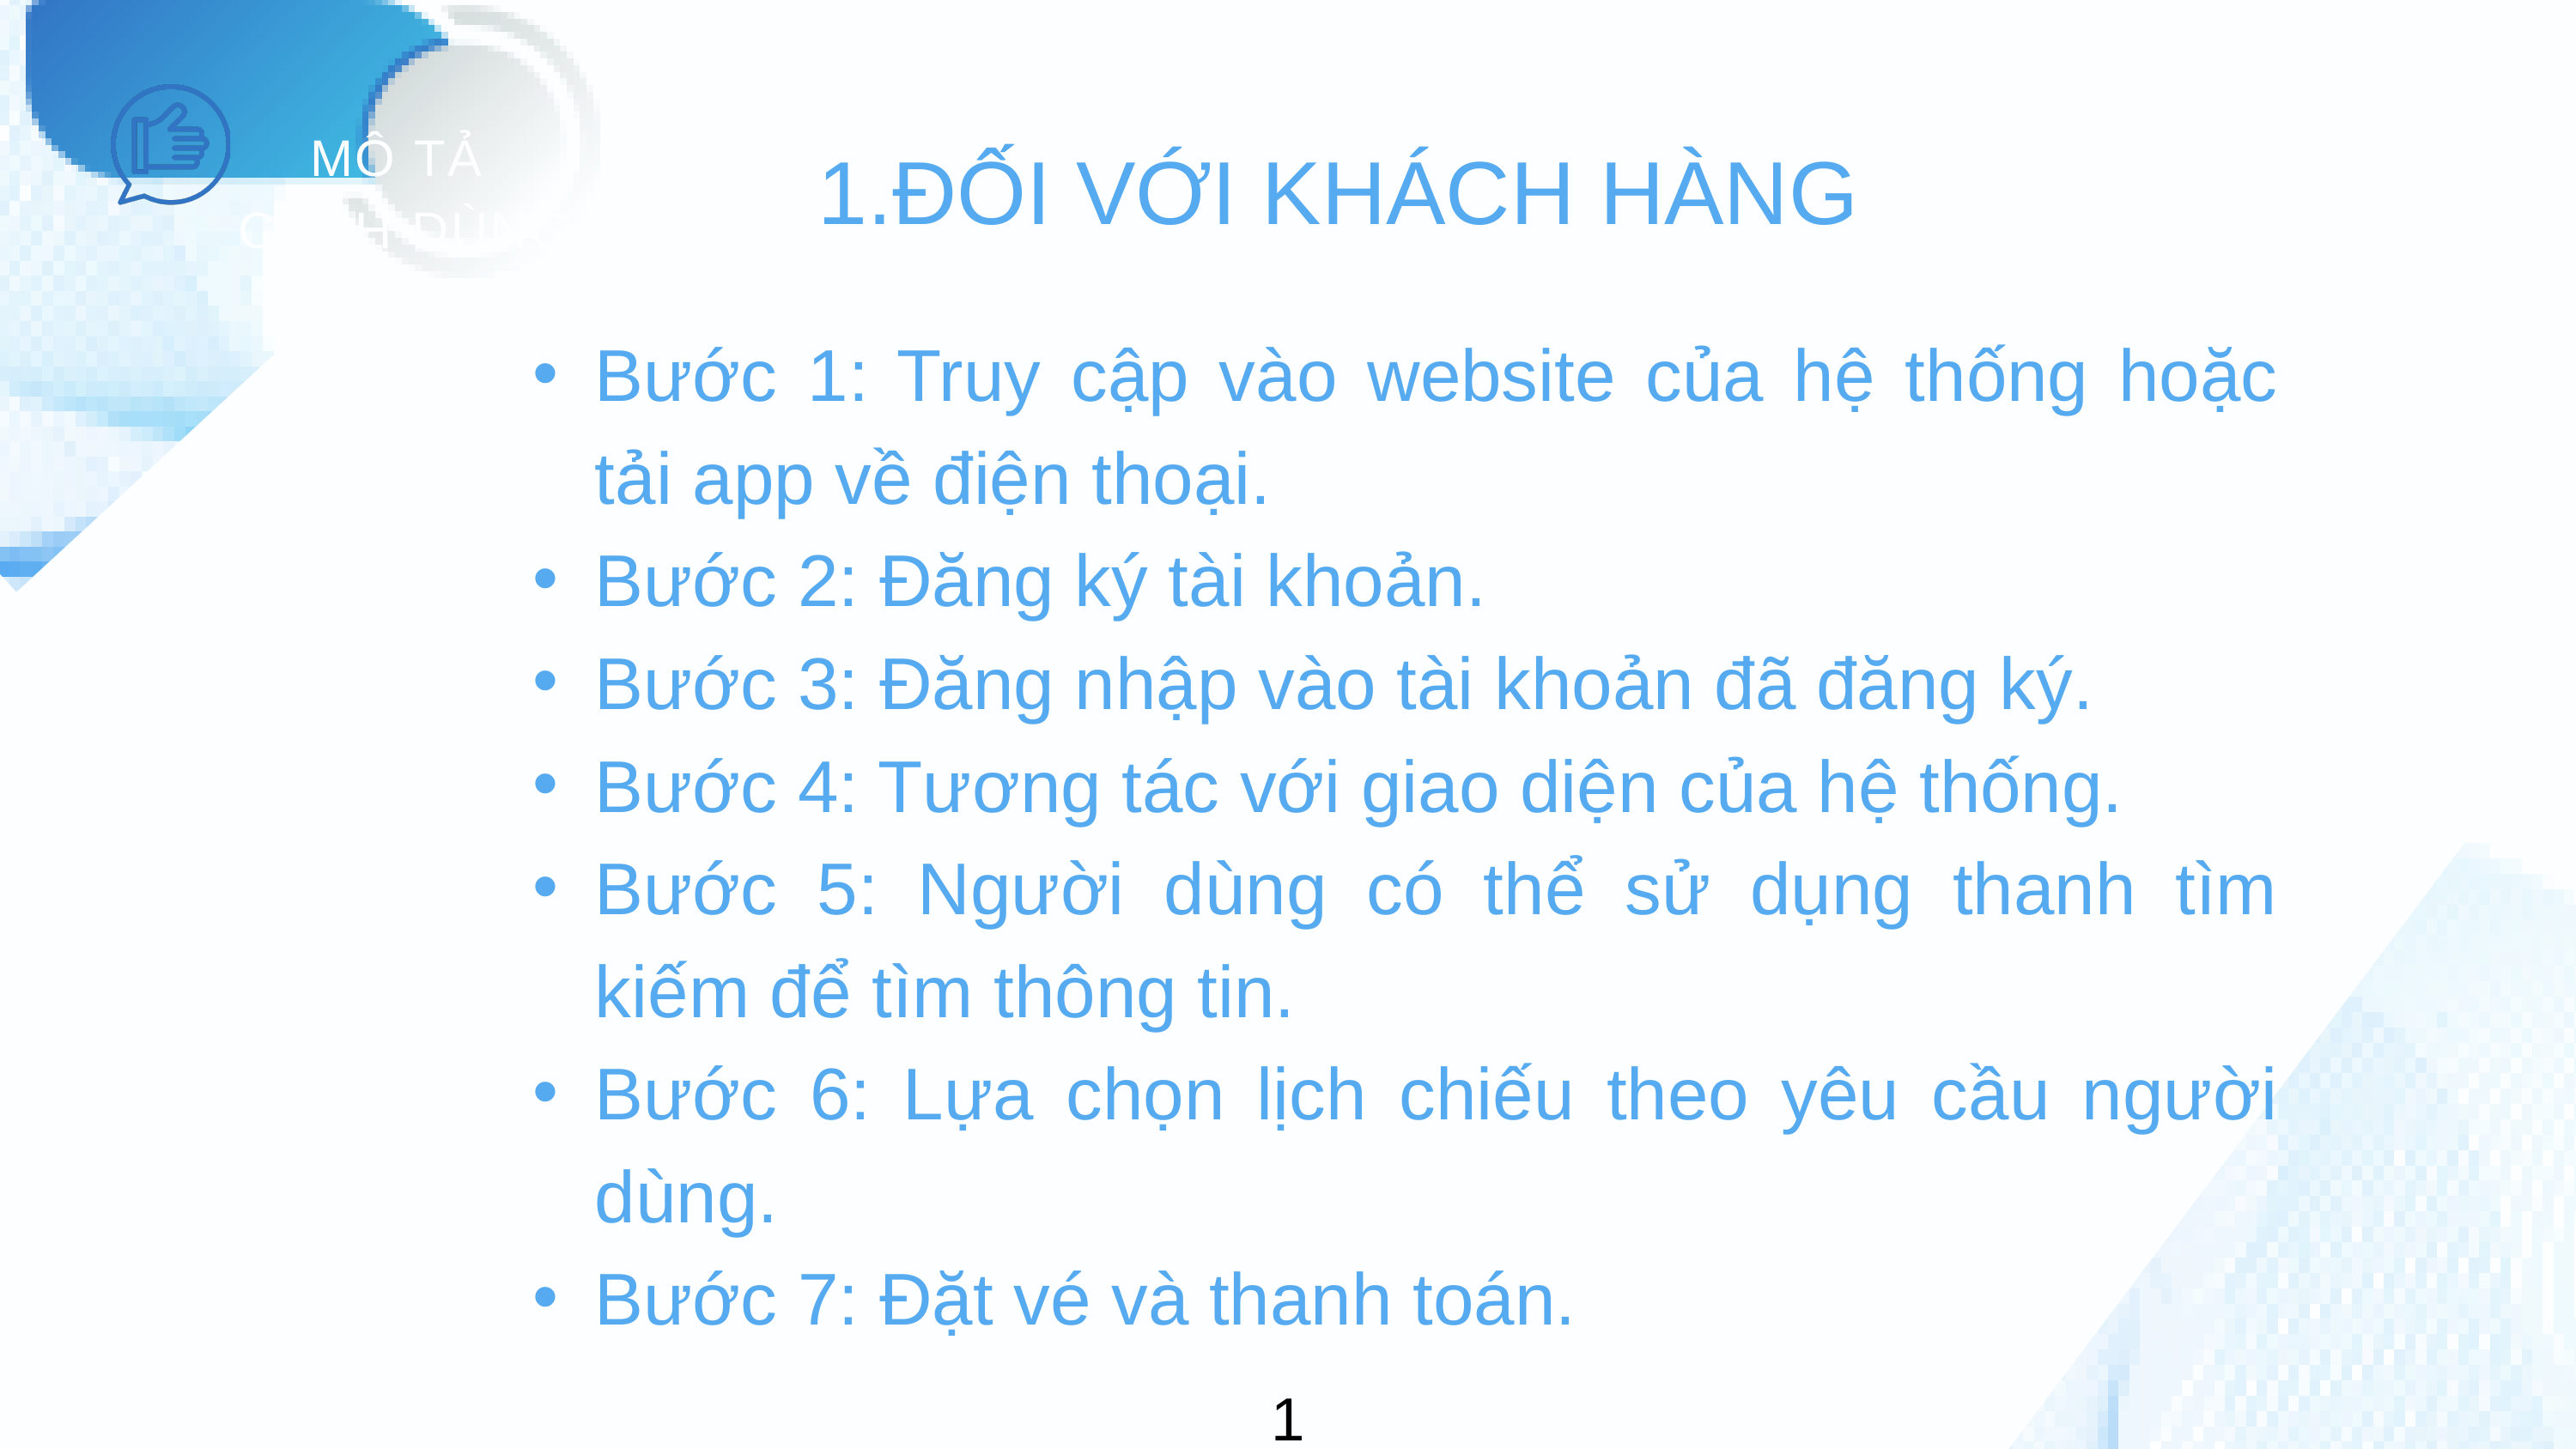

MÔ TẢ
CÁCH DÙNG
1.ĐỐI VỚI KHÁCH HÀNG
Bước 1: Truy cập vào website của hệ thống hoặc tải app về điện thoại.
Bước 2: Đăng ký tài khoản.
Bước 3: Đăng nhập vào tài khoản đã đăng ký.
Bước 4: Tương tác với giao diện của hệ thống.
Bước 5: Người dùng có thể sử dụng thanh tìm kiếm để tìm thông tin.
Bước 6: Lựa chọn lịch chiếu theo yêu cầu người dùng.
Bước 7: Đặt vé và thanh toán.

12